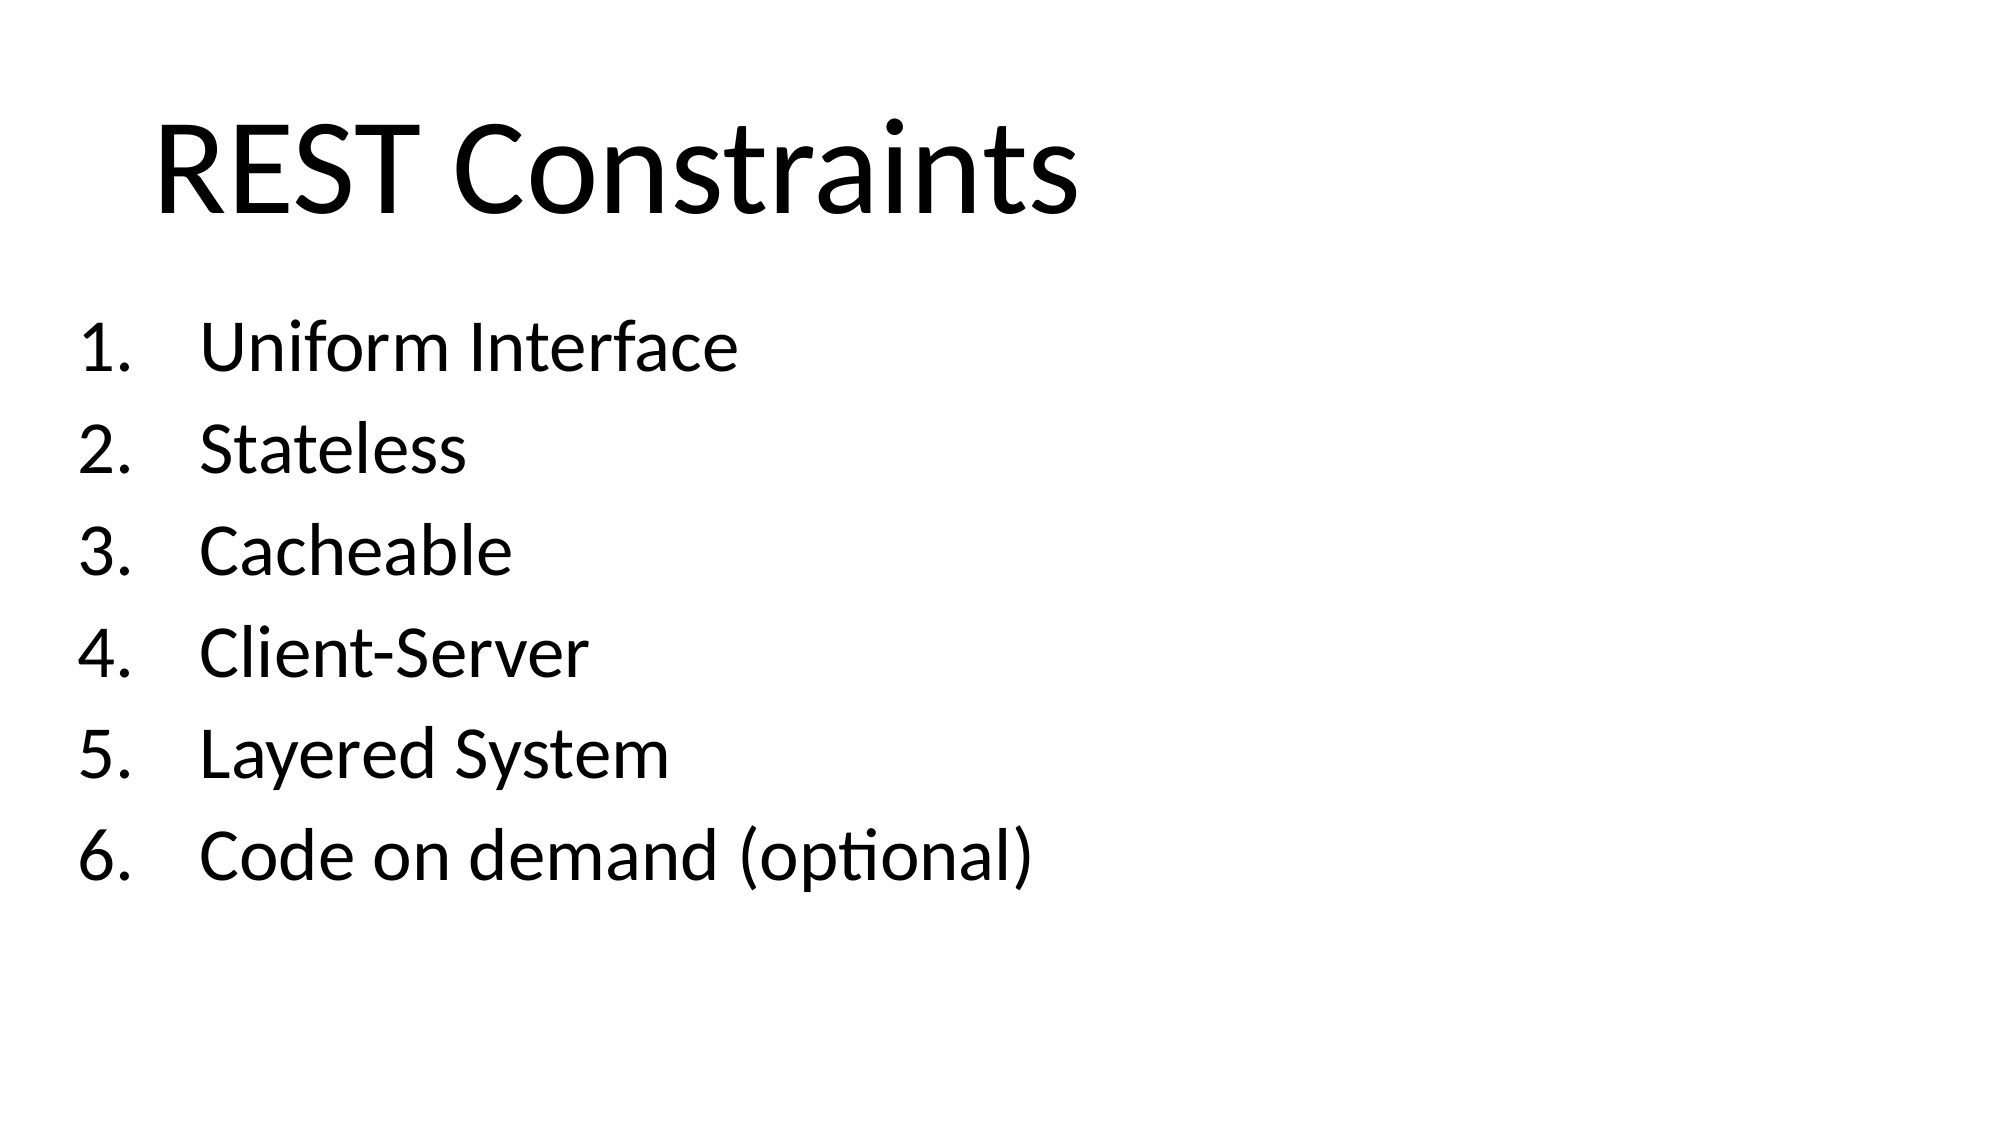

# REST Constraints
Uniform Interface
Stateless
Cacheable
Client-Server
Layered System
Code on demand (optional)